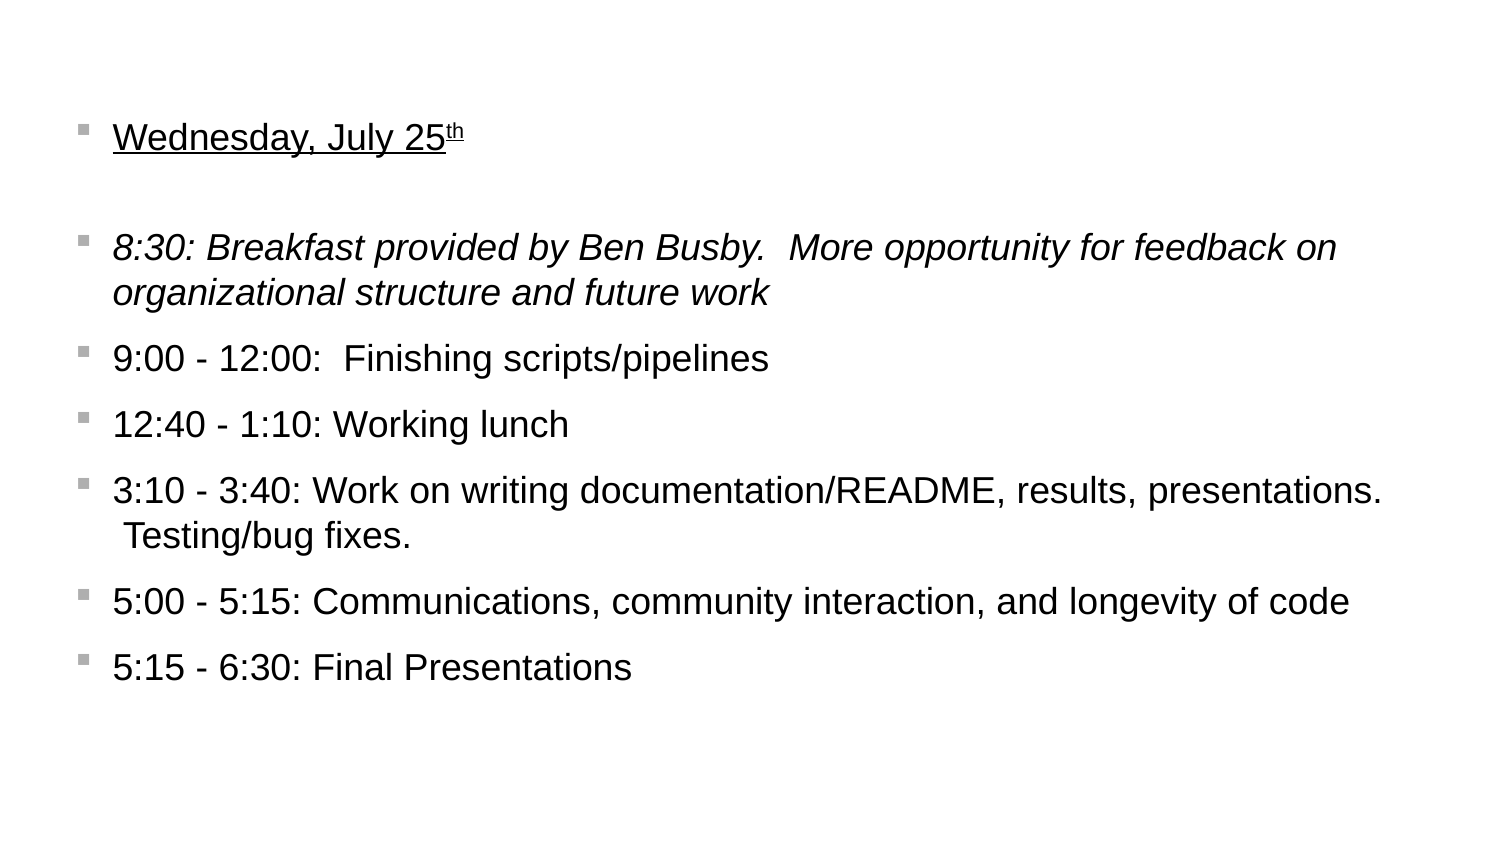

#
Wednesday, July 25th
8:30: Breakfast provided by Ben Busby.  More opportunity for feedback on organizational structure and future work
9:00 - 12:00:  Finishing scripts/pipelines
12:40 - 1:10: Working lunch
3:10 - 3:40: Work on writing documentation/README, results, presentations.  Testing/bug fixes.
5:00 - 5:15: Communications, community interaction, and longevity of code
5:15 - 6:30: Final Presentations